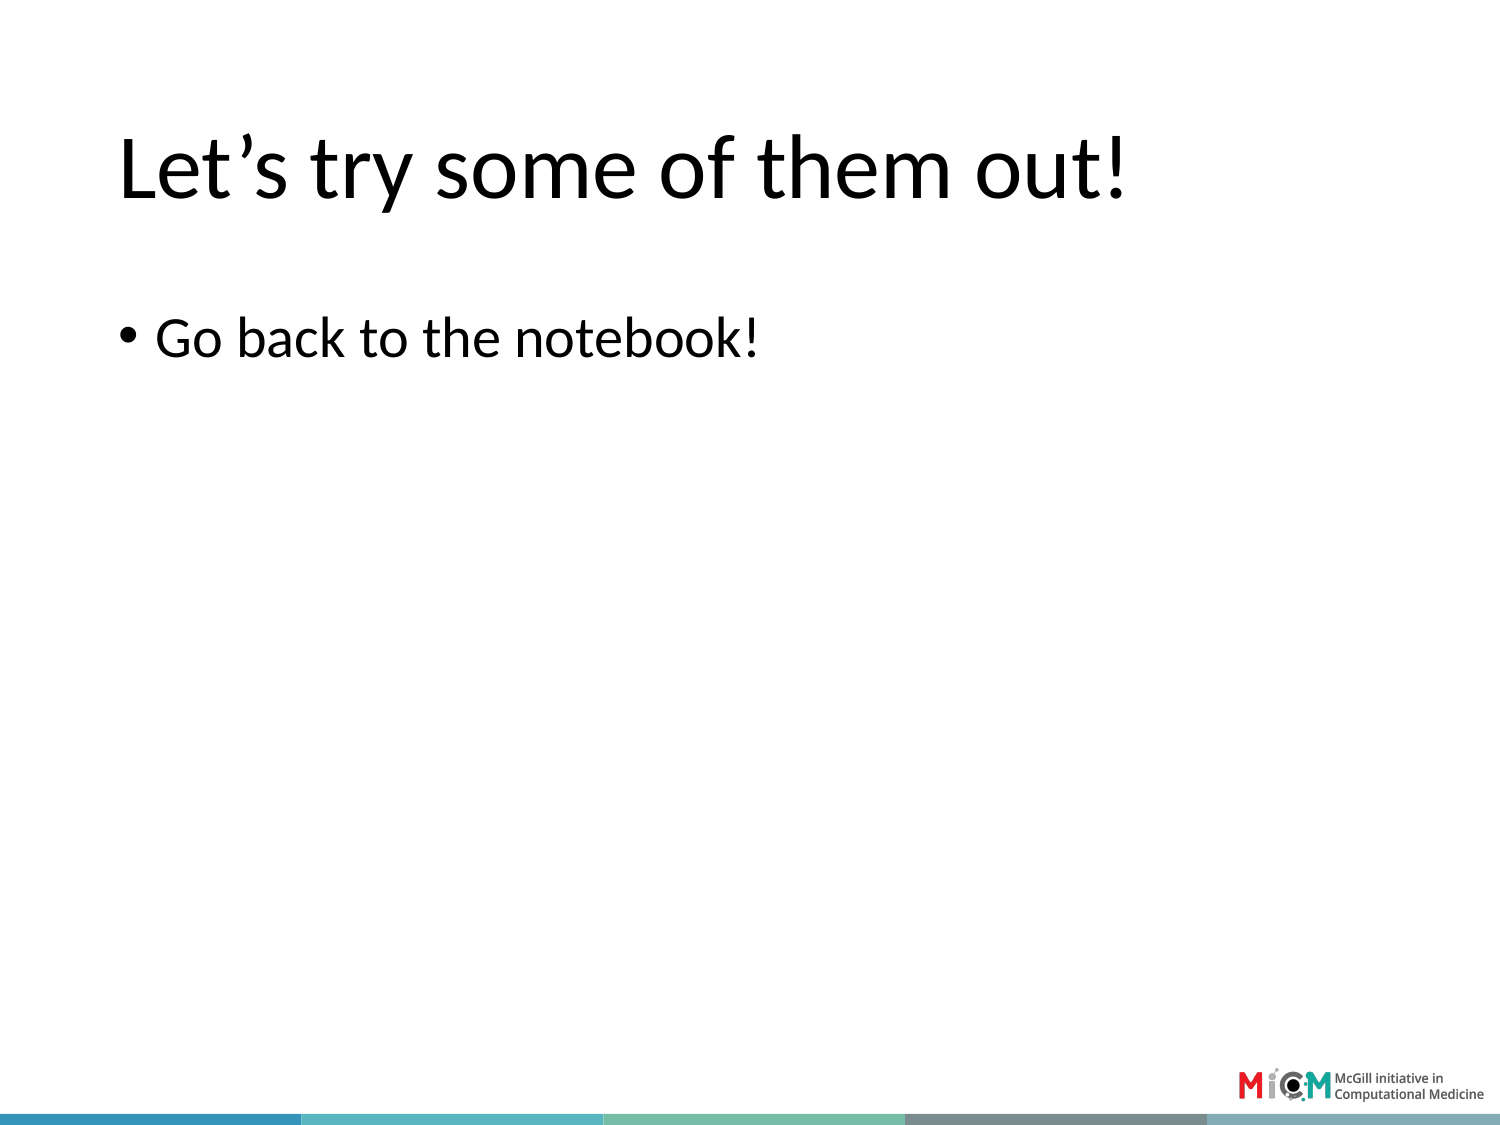

# Let’s try some of them out!
Go back to the notebook!